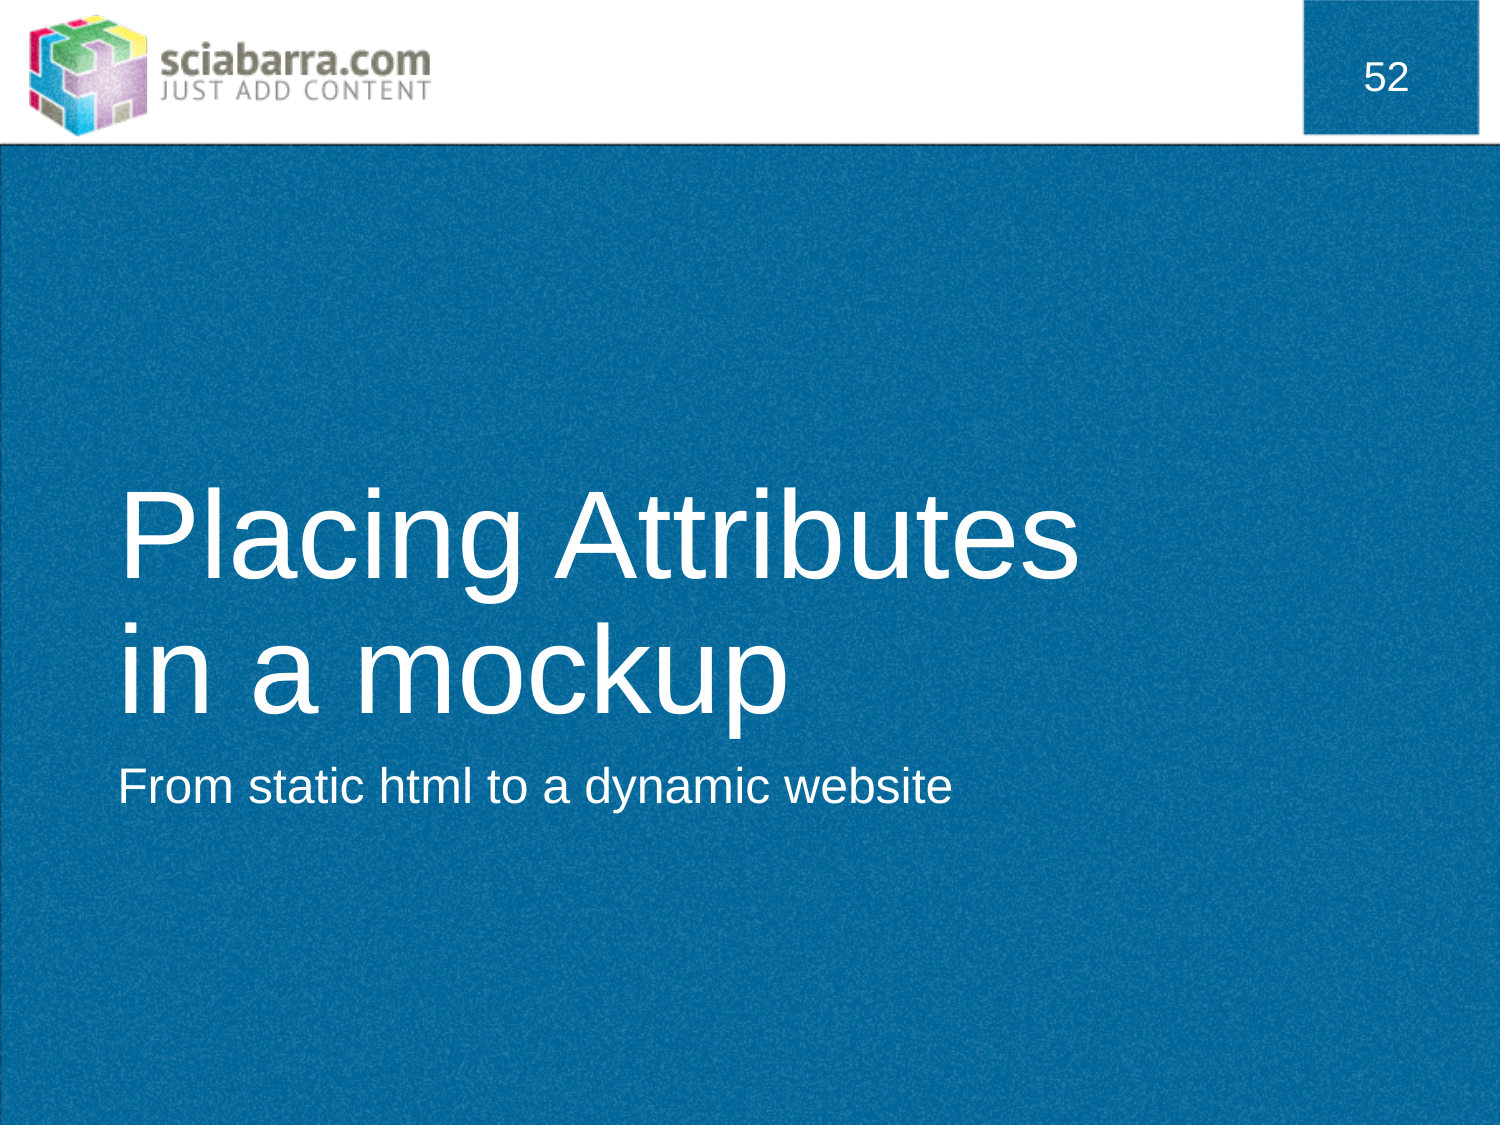

52
# Placing Attributes in a mockup
From static html to a dynamic website